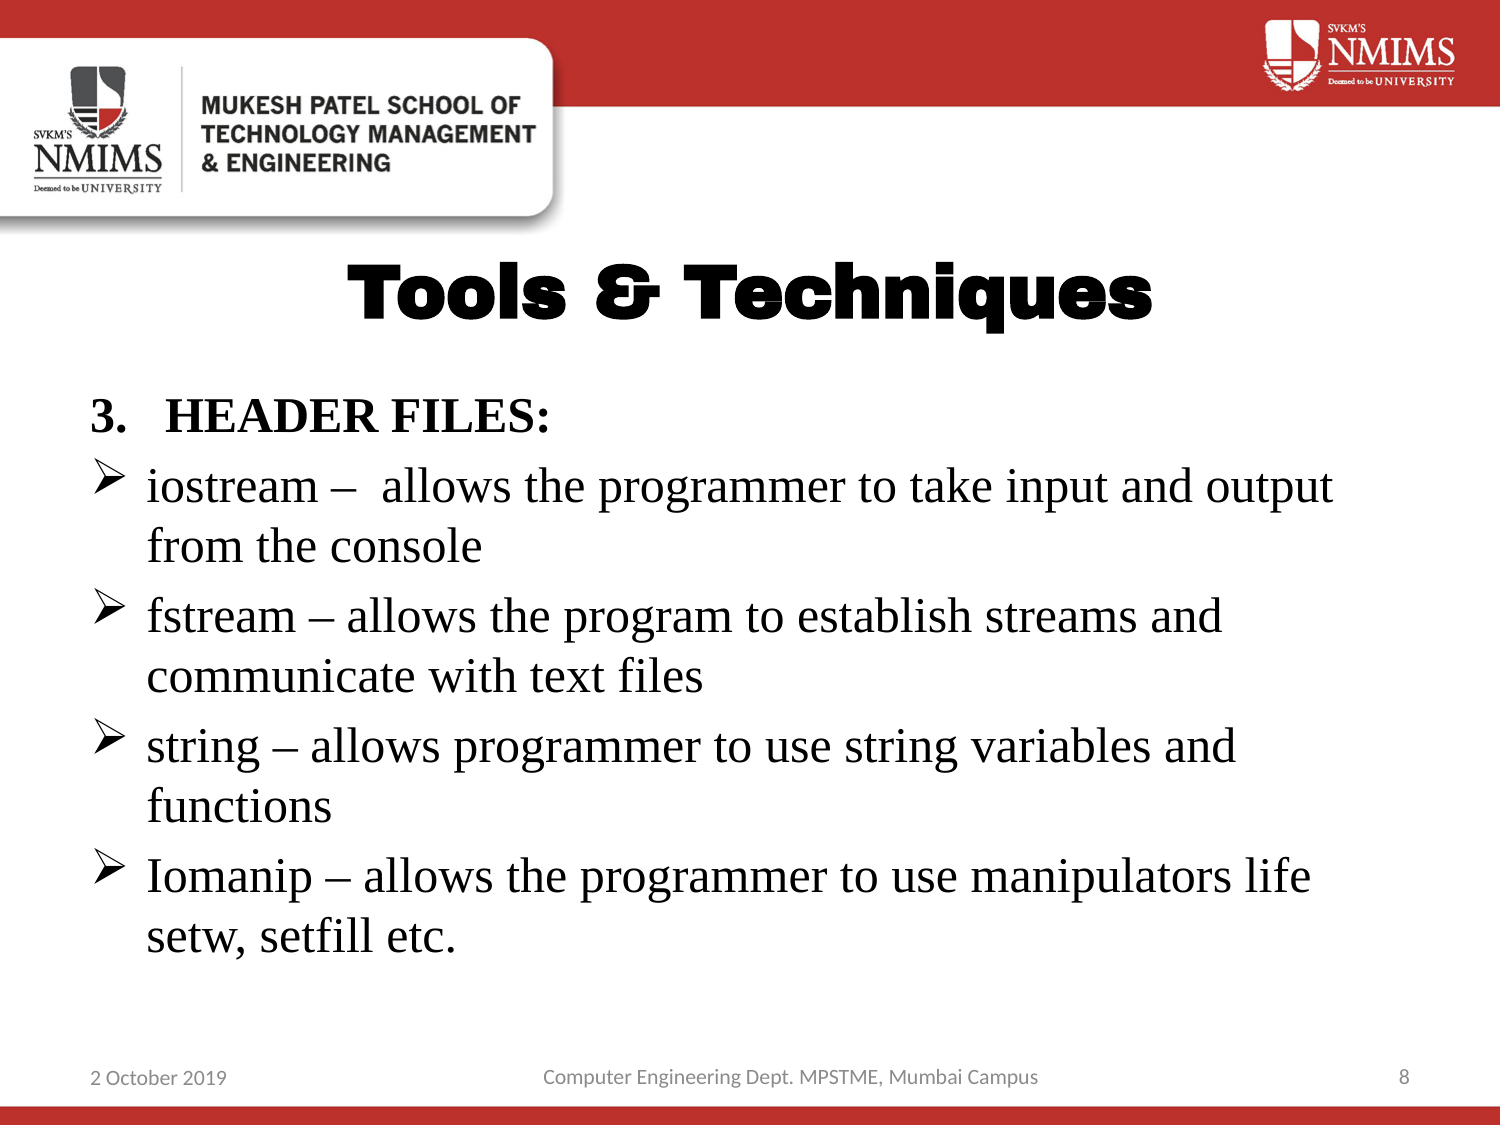

# Tools & Techniques
HEADER FILES:
iostream –  allows the programmer to take input and output from the console
fstream – allows the program to establish streams and communicate with text files
string – allows programmer to use string variables and functions
Iomanip – allows the programmer to use manipulators life setw, setfill etc.

Computer Engineering Dept. MPSTME, Mumbai Campus
8
2 October 2019